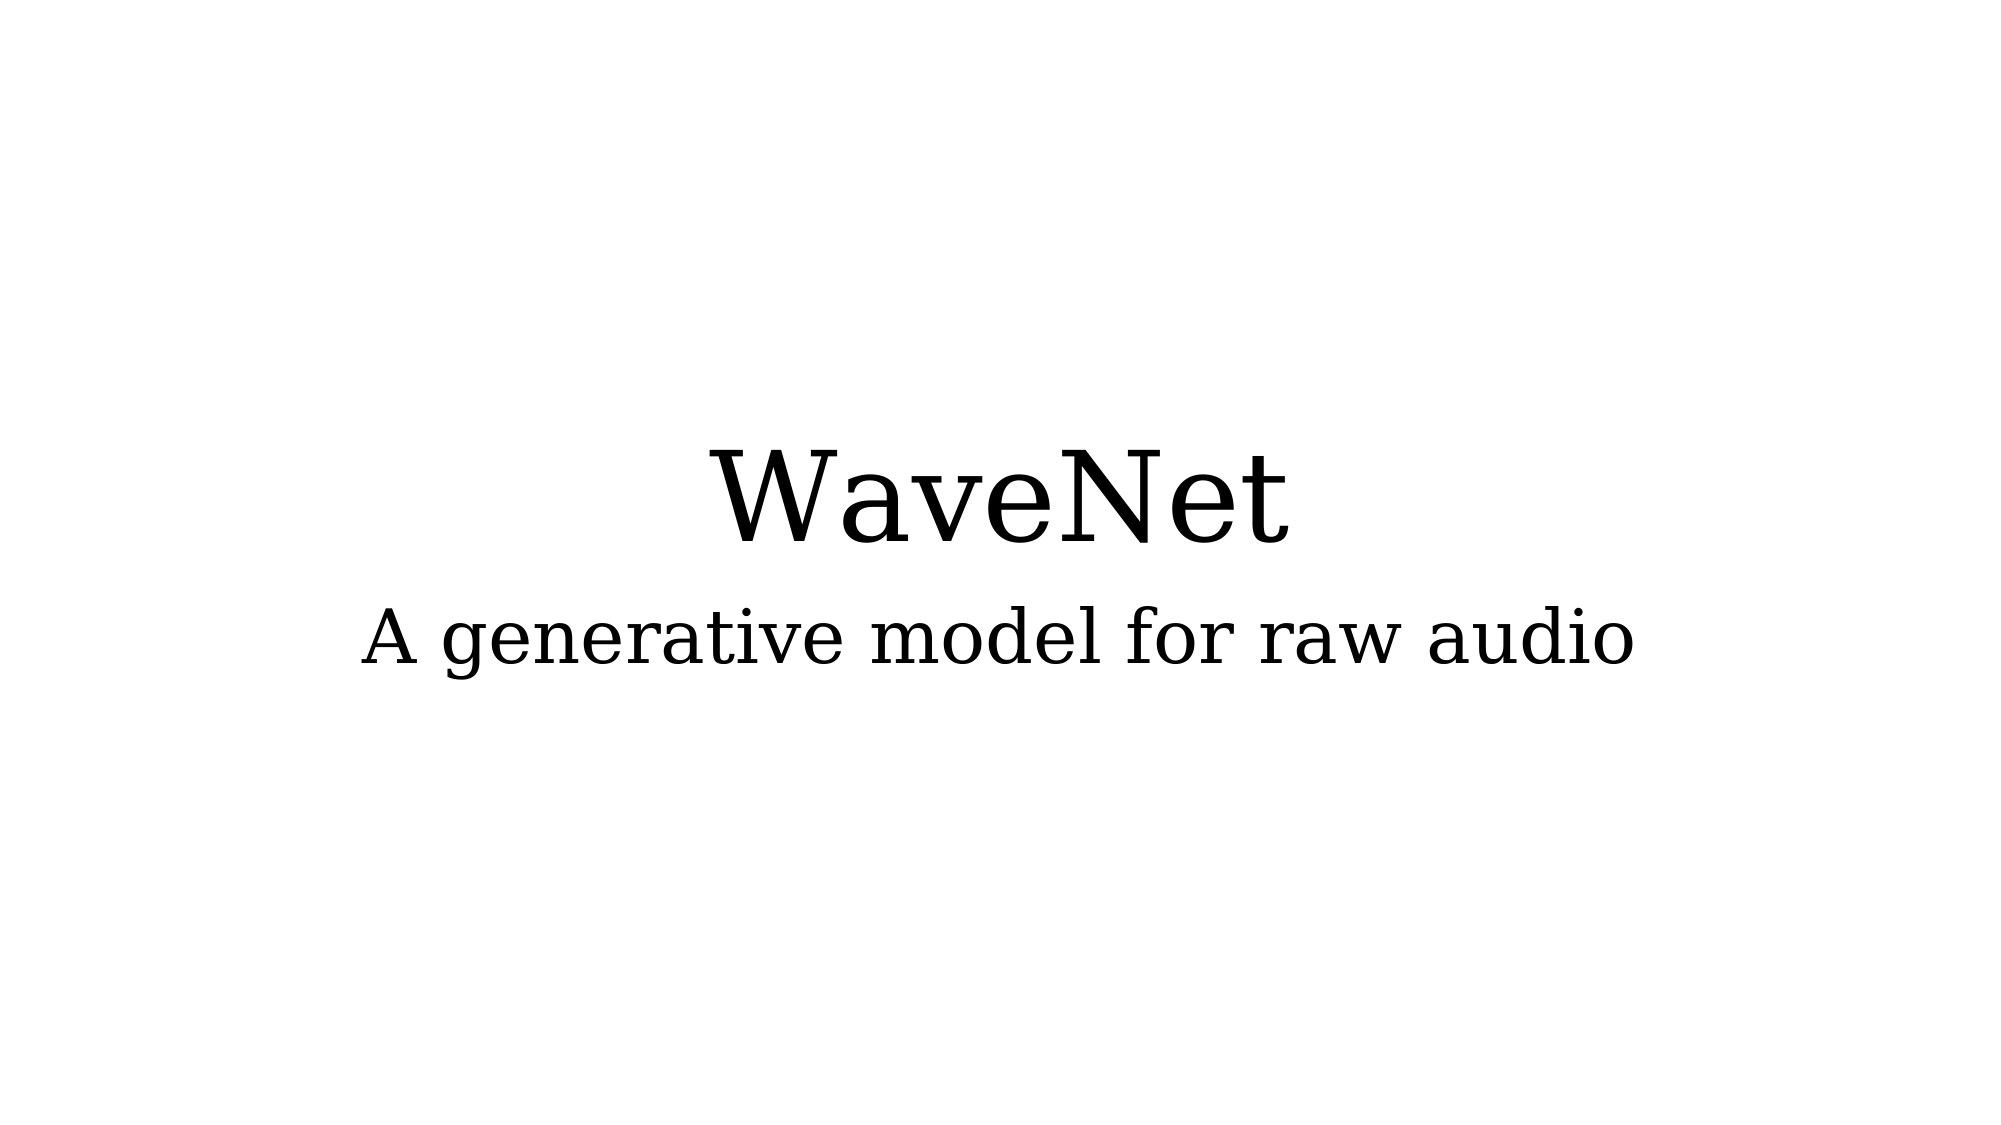

# WaveNet
A generative model for raw audio